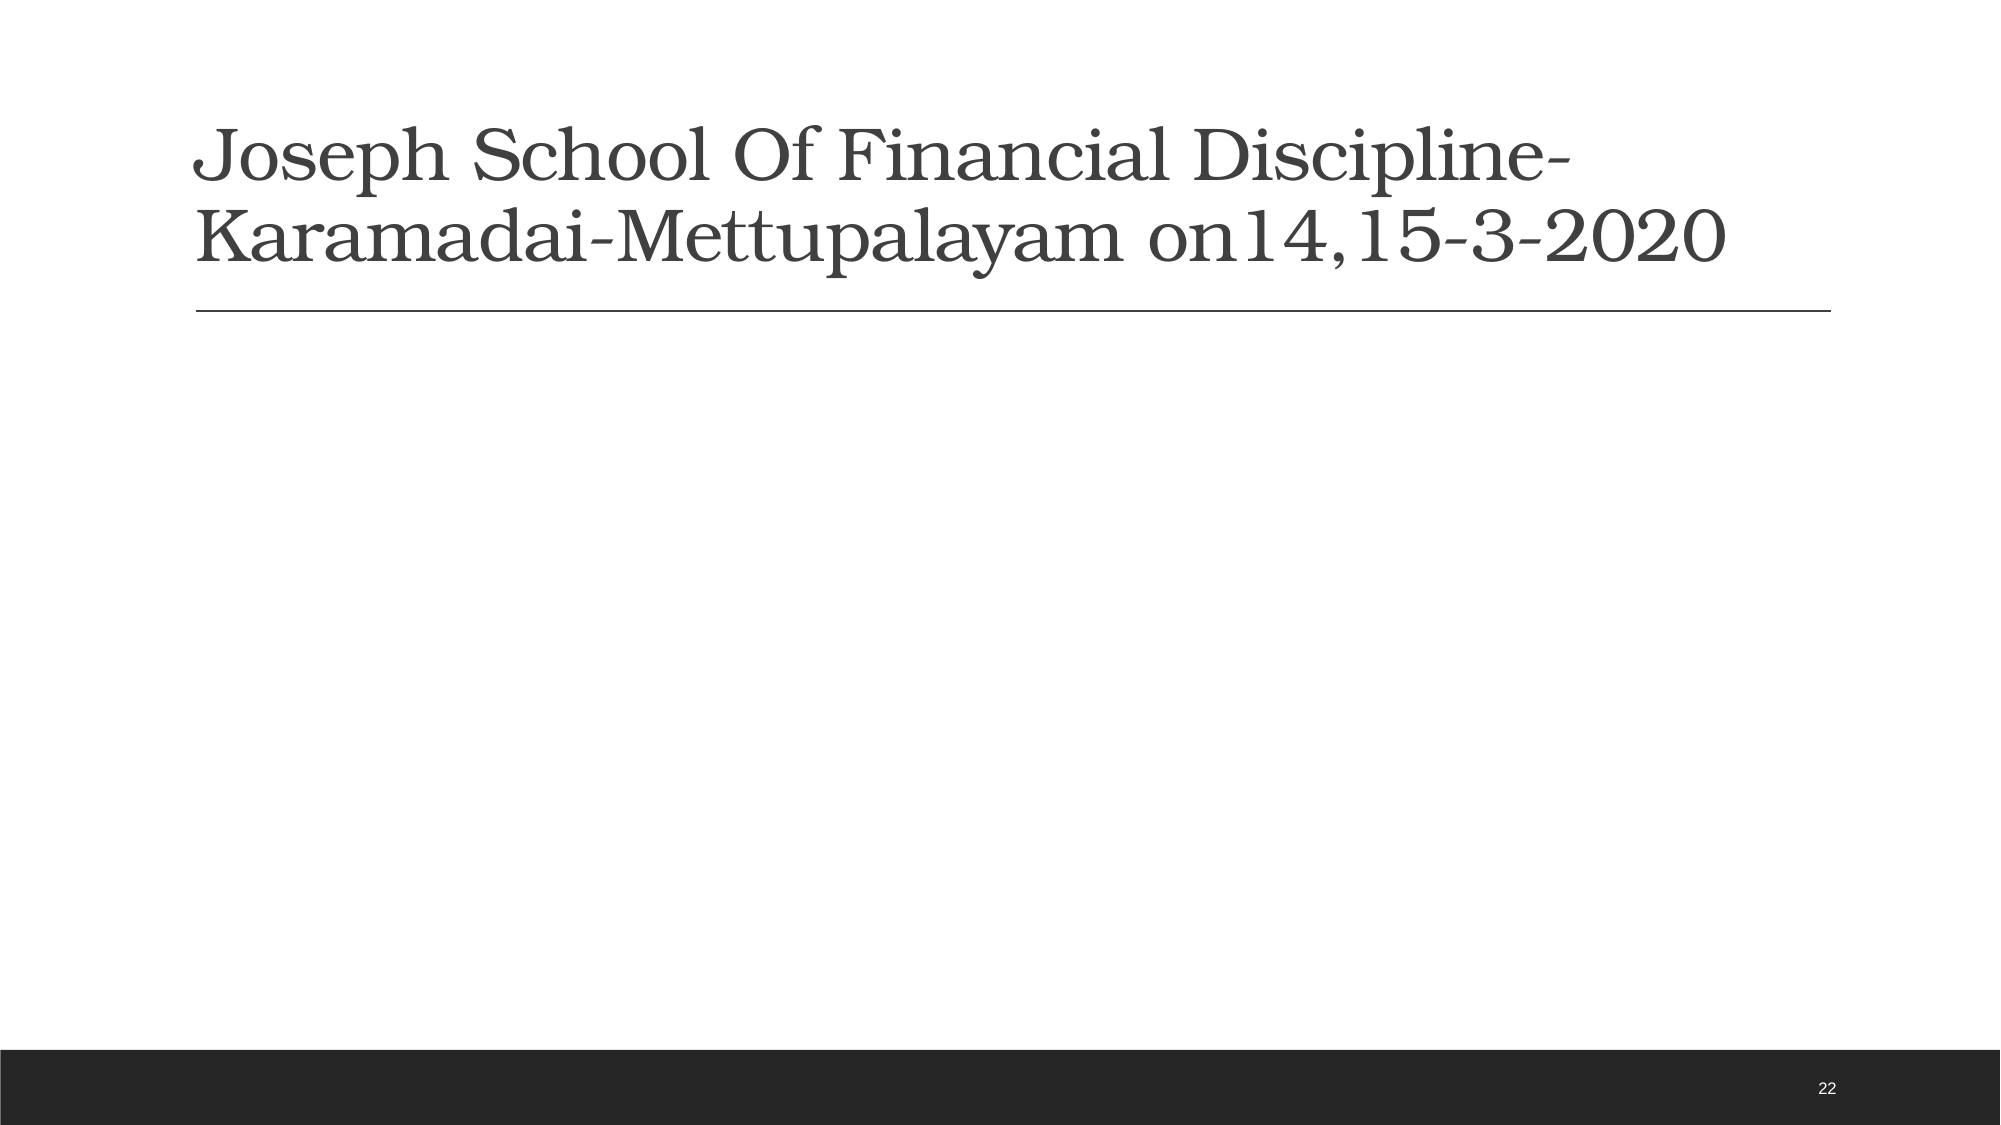

# Joseph School Of Financial Discipline- Karamadai-Mettupalayam on14,15-3-2020

22